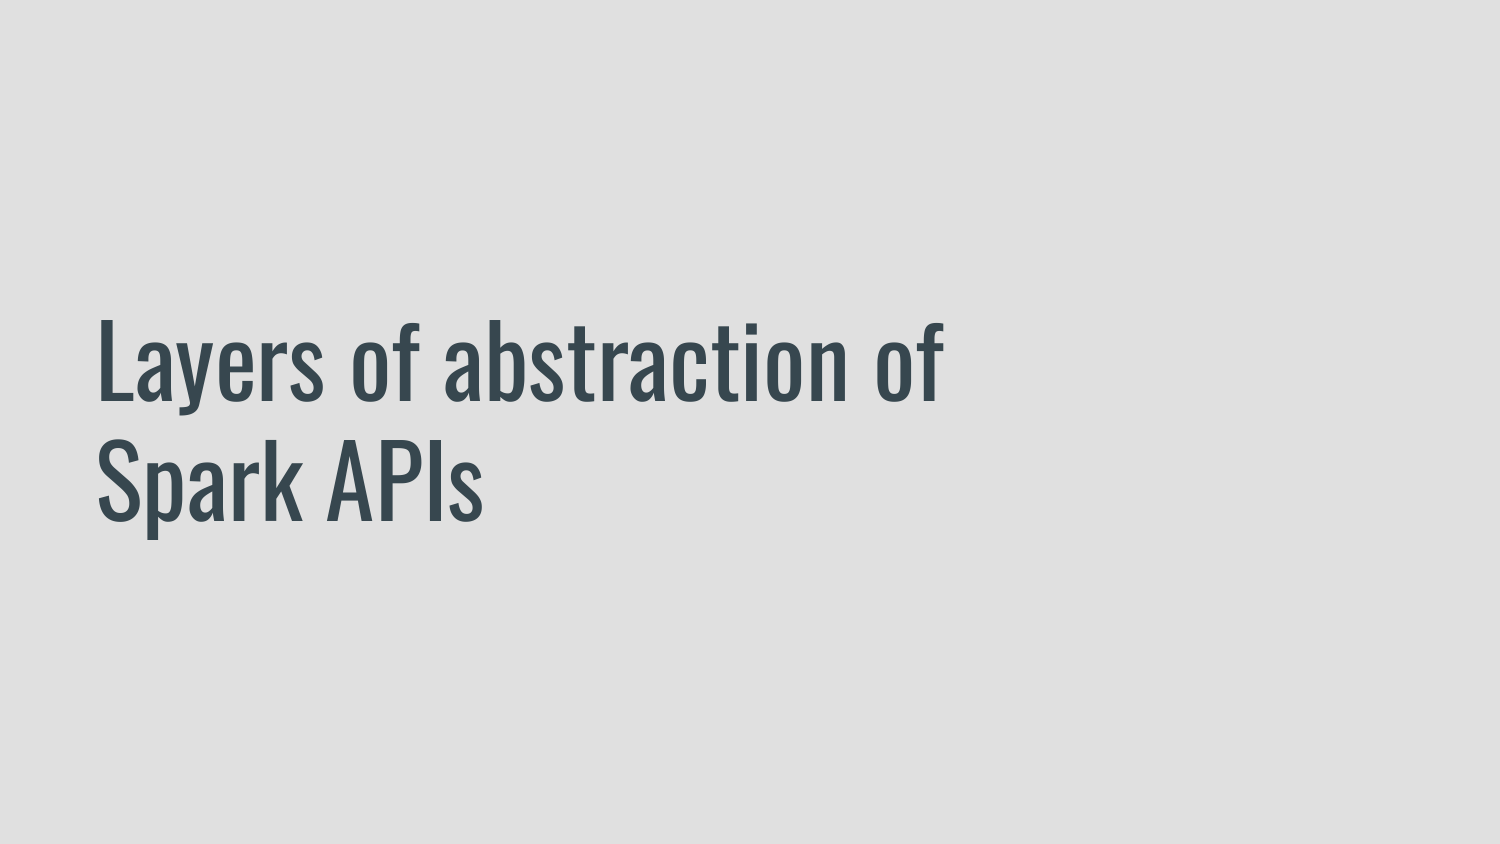

# Layers of abstraction of Spark APIs